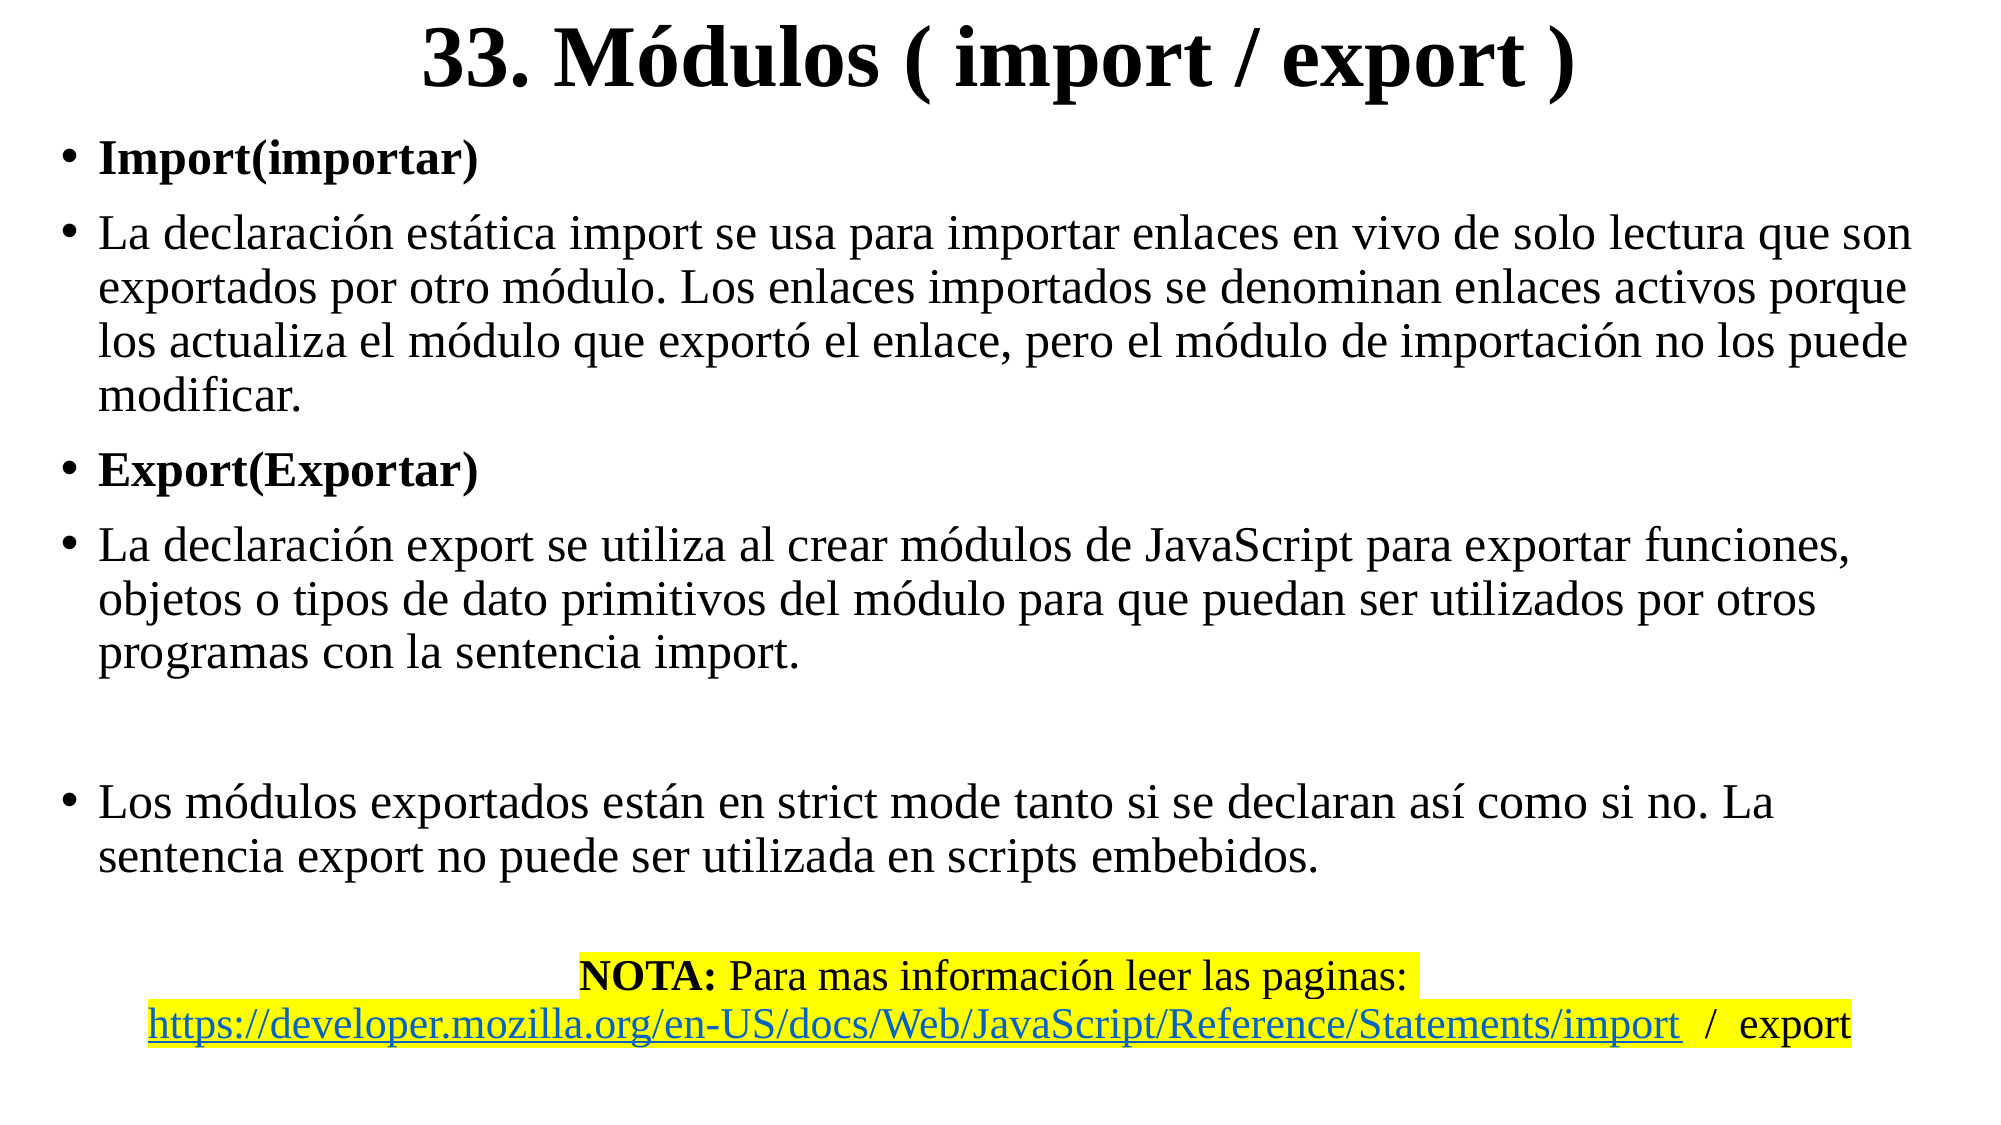

# 33. Módulos ( import / export )
Import(importar)
La declaración estática import se usa para importar enlaces en vivo de solo lectura que son exportados por otro módulo. Los enlaces importados se denominan enlaces activos porque los actualiza el módulo que exportó el enlace, pero el módulo de importación no los puede modificar.
Export(Exportar)
La declaración export se utiliza al crear módulos de JavaScript para exportar funciones, objetos o tipos de dato primitivos del módulo para que puedan ser utilizados por otros programas con la sentencia import.

Los módulos exportados están en strict mode tanto si se declaran así como si no. La sentencia export no puede ser utilizada en scripts embebidos.
NOTA: Para mas información leer las paginas: https://developer.mozilla.org/en-US/docs/Web/JavaScript/Reference/Statements/import  /  export